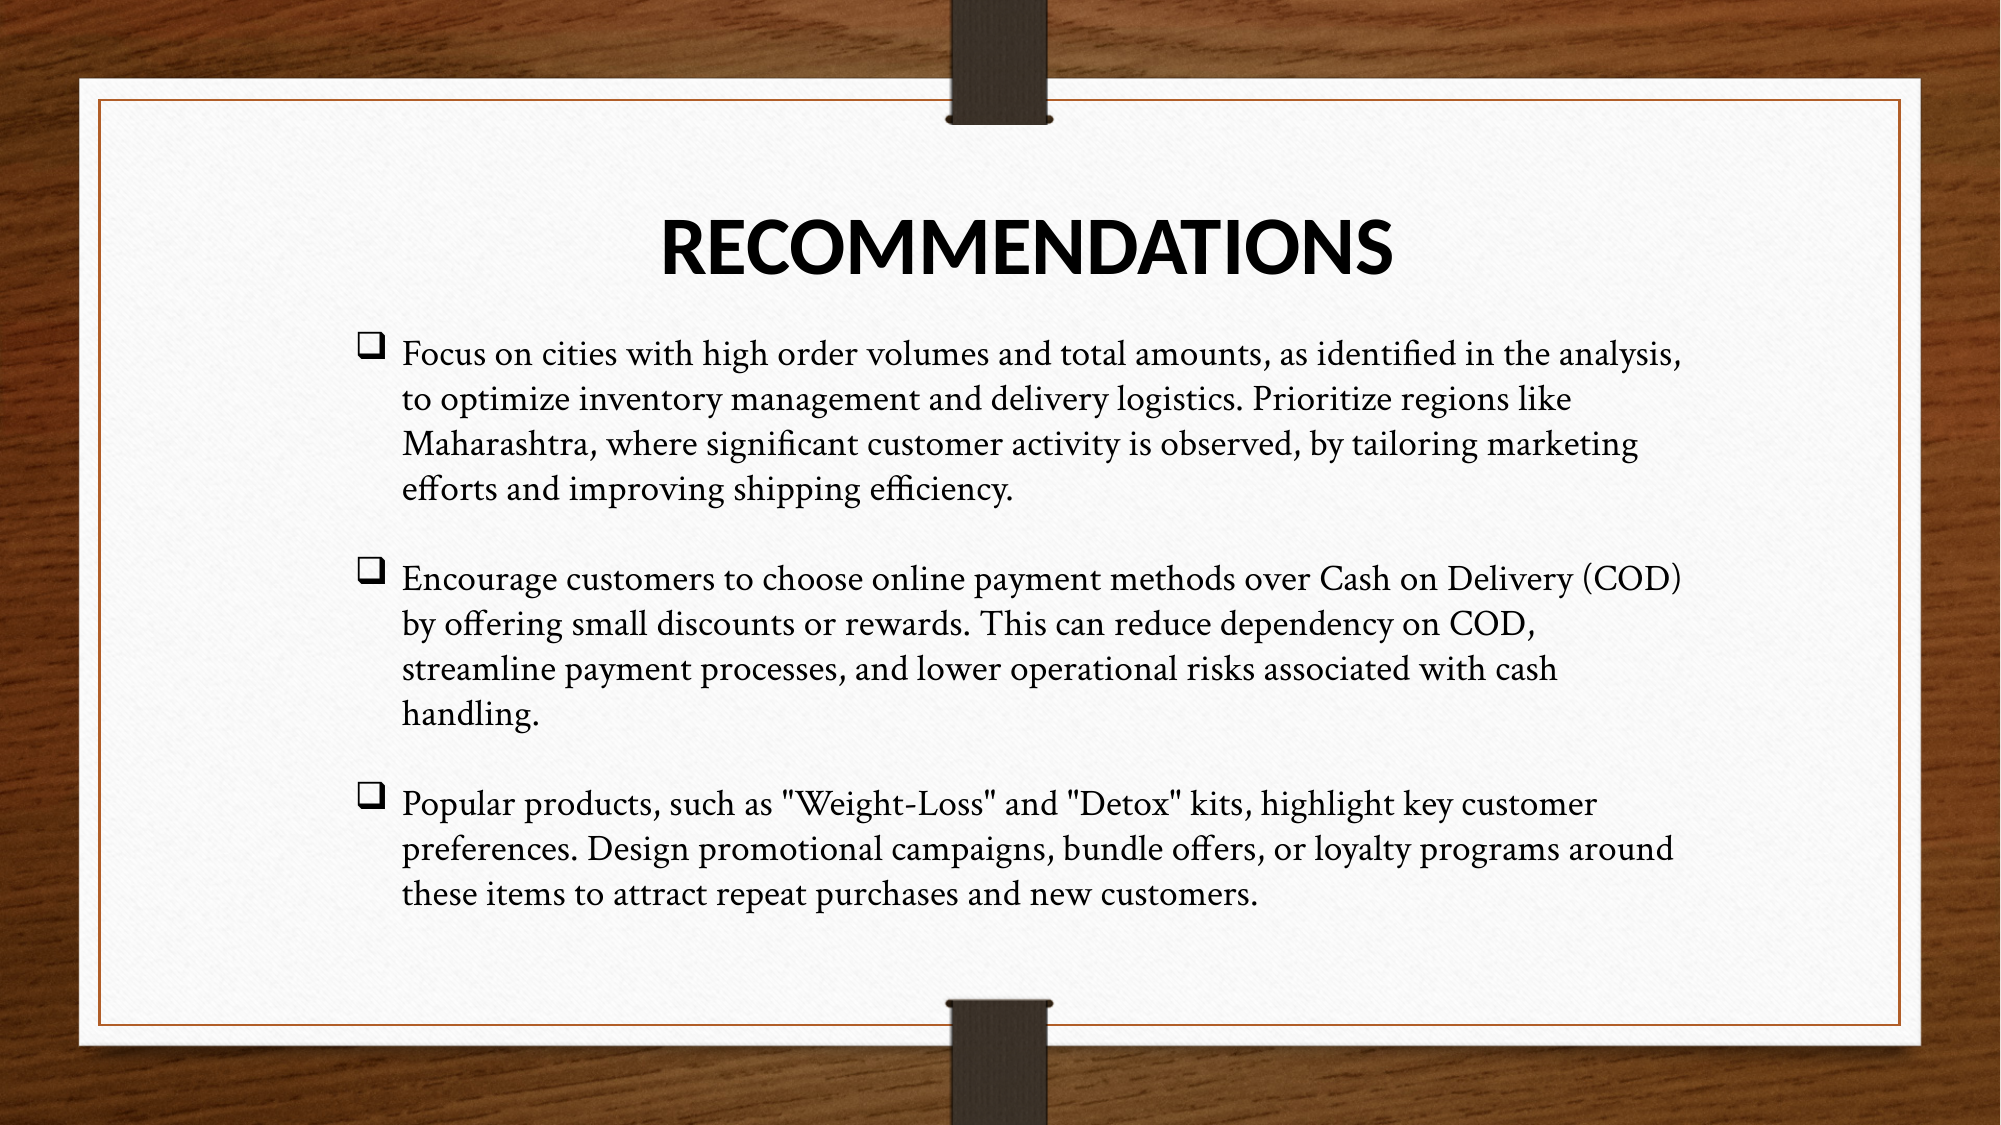

RECOMMENDATIONS
Focus on cities with high order volumes and total amounts, as identified in the analysis, to optimize inventory management and delivery logistics. Prioritize regions like Maharashtra, where significant customer activity is observed, by tailoring marketing efforts and improving shipping efficiency.

Encourage customers to choose online payment methods over Cash on Delivery (COD) by offering small discounts or rewards. This can reduce dependency on COD, streamline payment processes, and lower operational risks associated with cash handling.

Popular products, such as "Weight-Loss" and "Detox" kits, highlight key customer preferences. Design promotional campaigns, bundle offers, or loyalty programs around these items to attract repeat purchases and new customers.